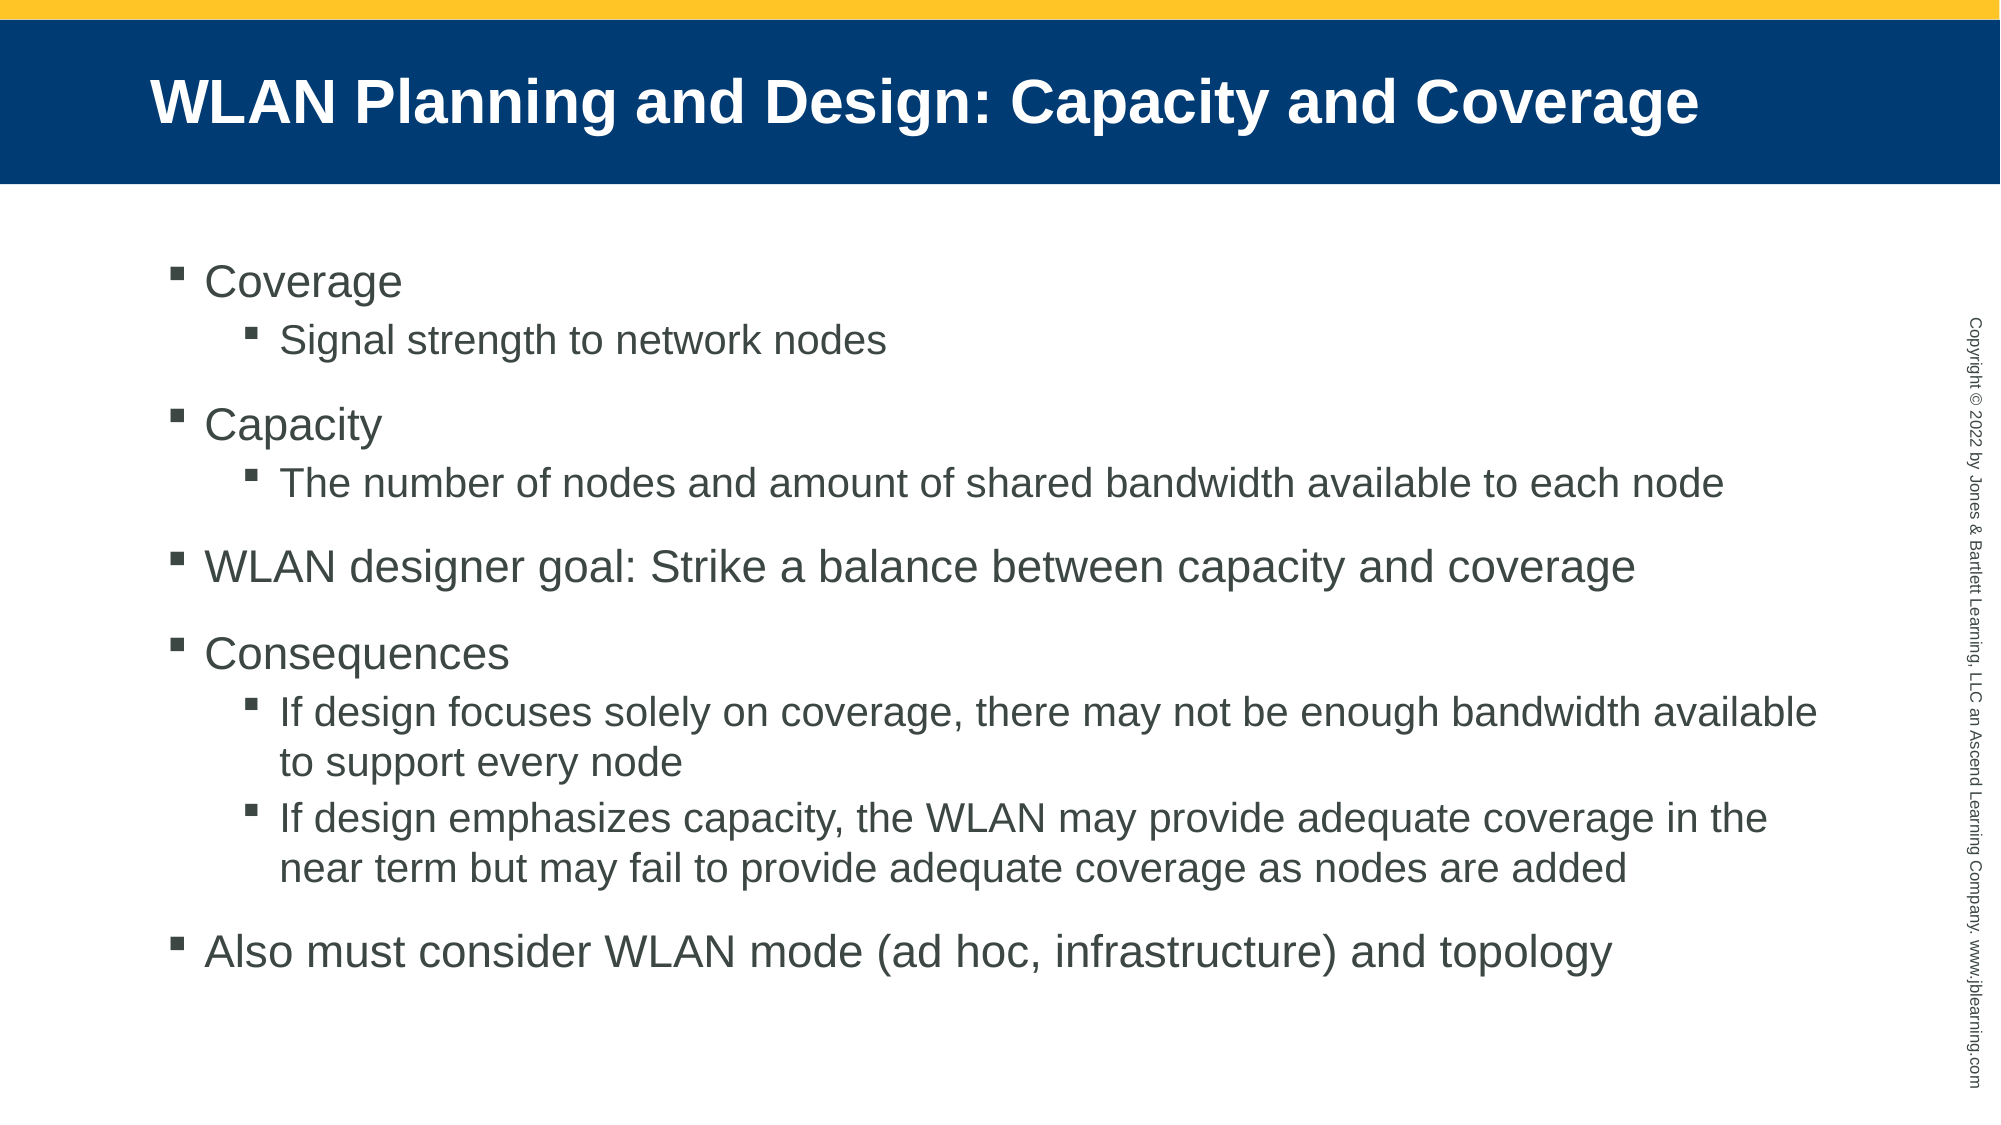

# WLAN Planning and Design: Capacity and Coverage
Coverage
Signal strength to network nodes
Capacity
The number of nodes and amount of shared bandwidth available to each node
WLAN designer goal: Strike a balance between capacity and coverage
Consequences
If design focuses solely on coverage, there may not be enough bandwidth available to support every node
If design emphasizes capacity, the WLAN may provide adequate coverage in the near term but may fail to provide adequate coverage as nodes are added
Also must consider WLAN mode (ad hoc, infrastructure) and topology